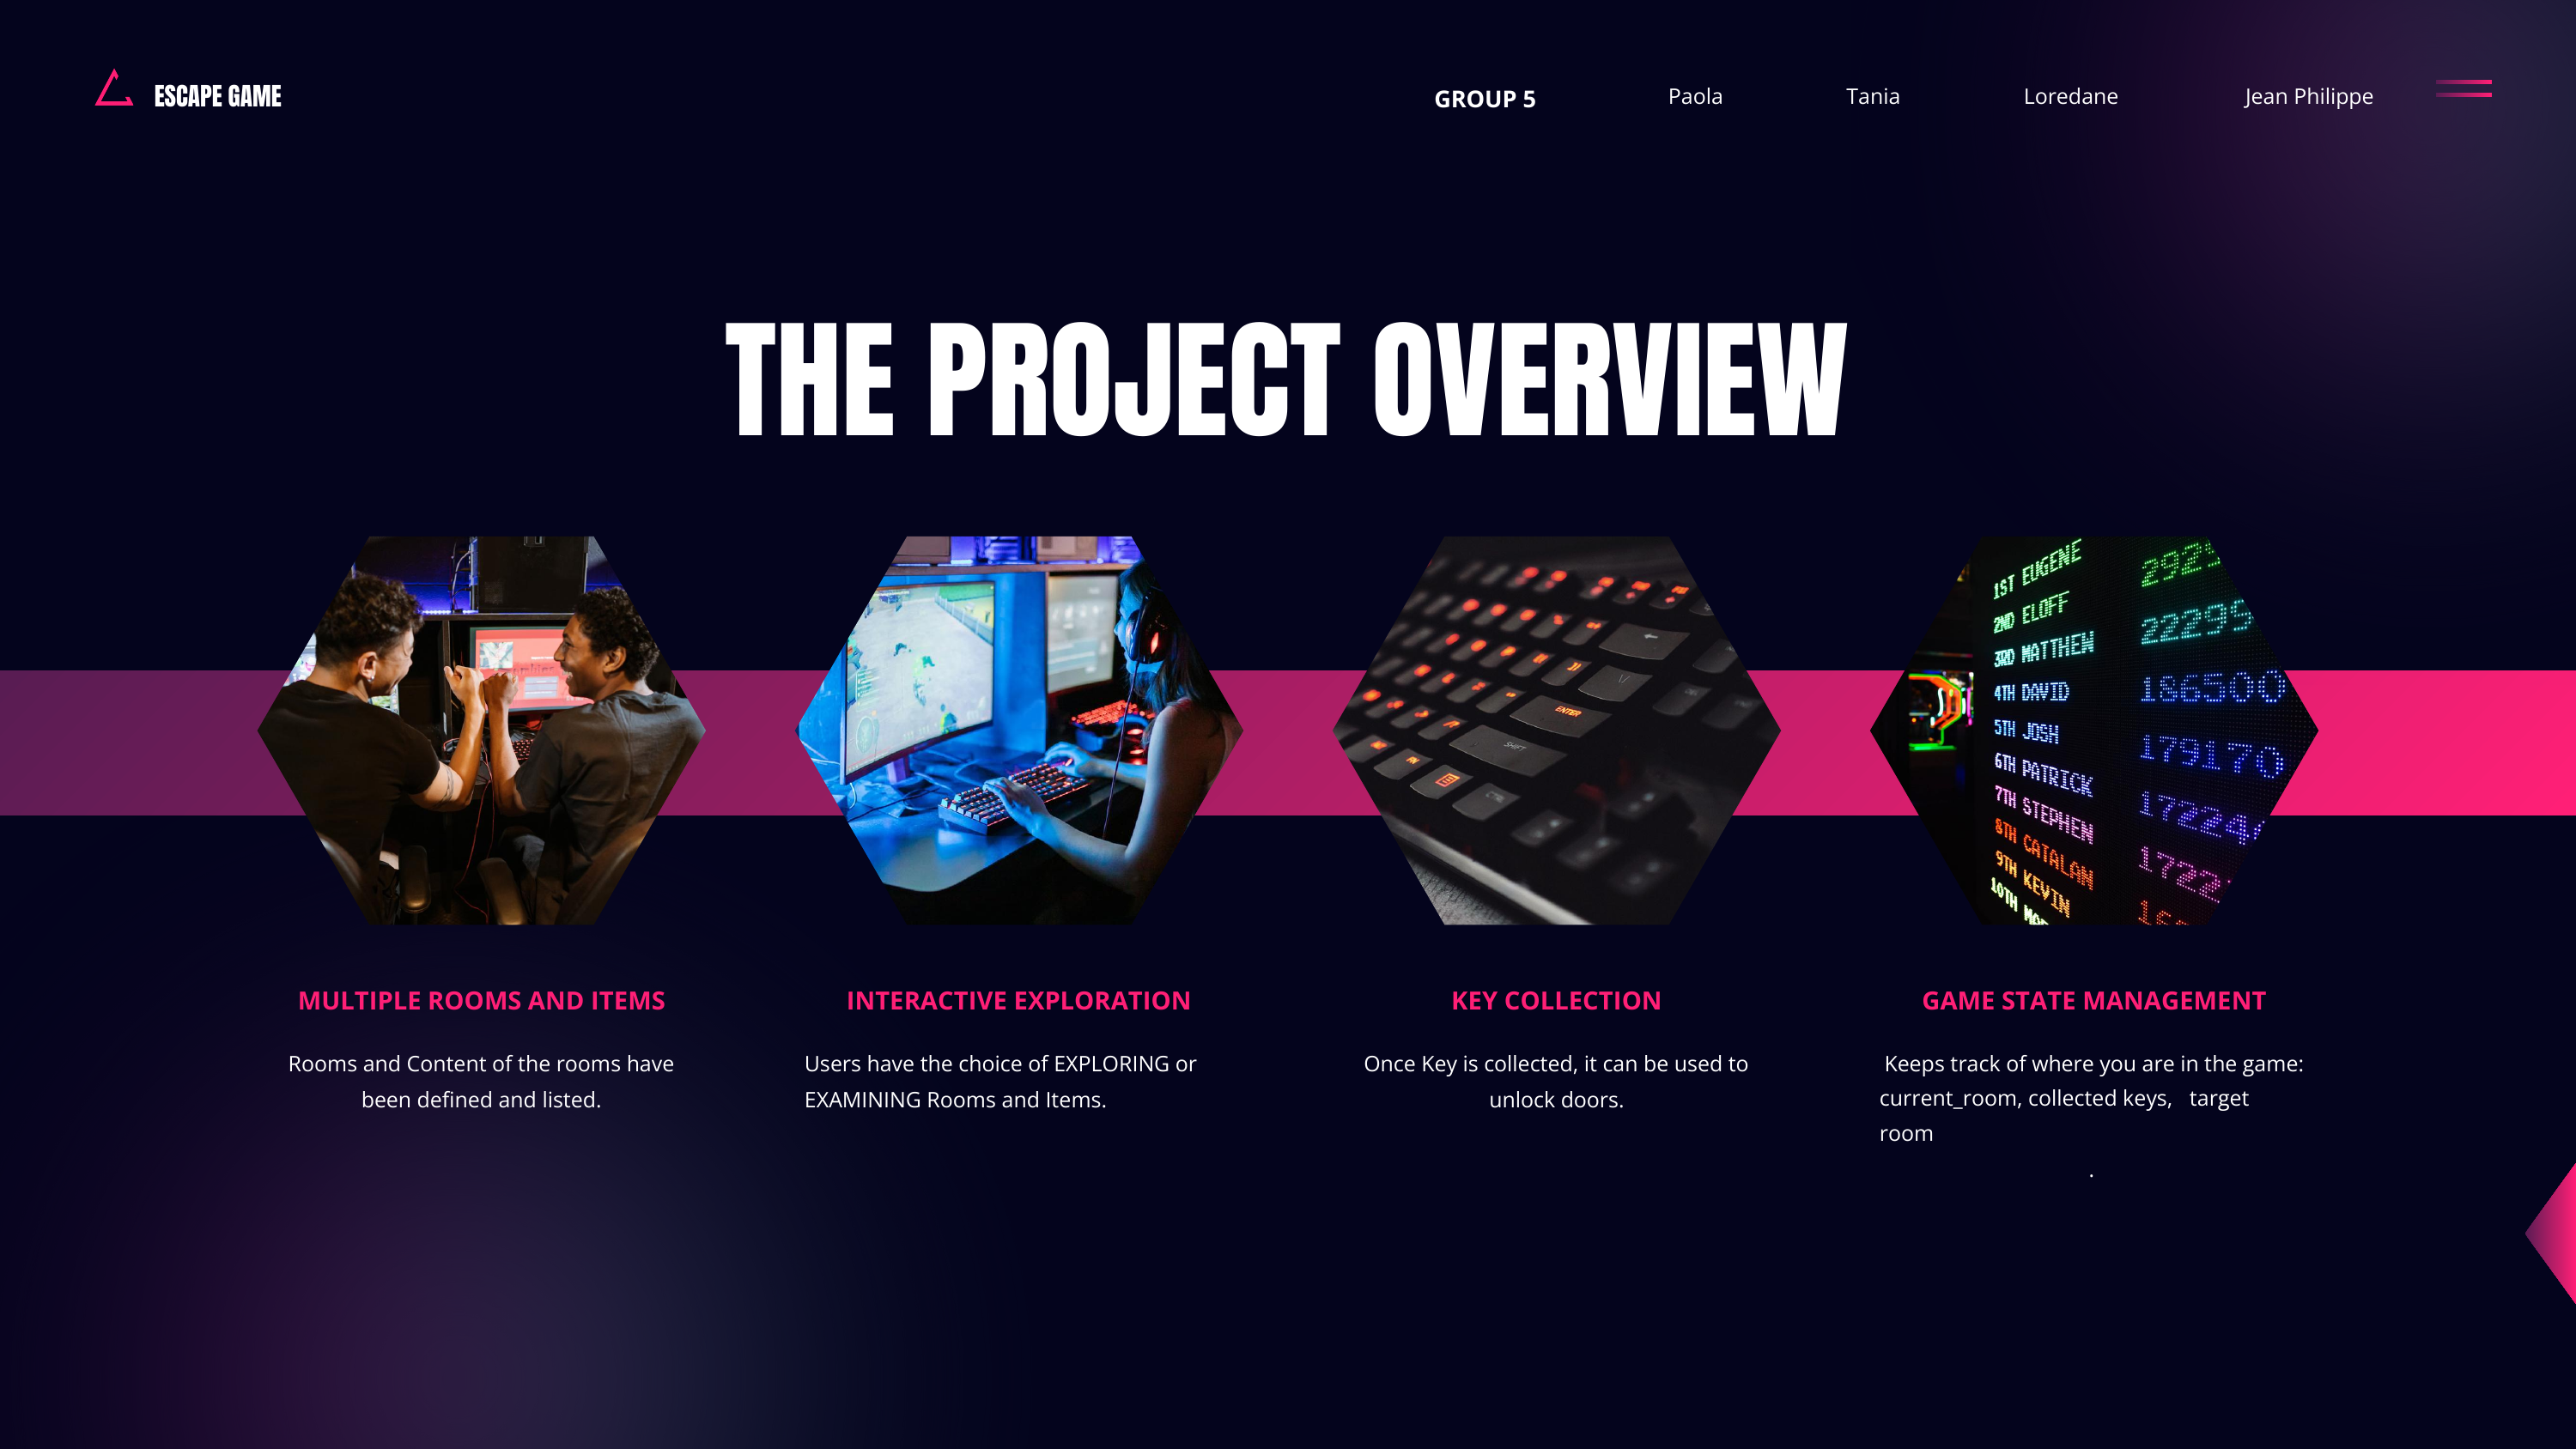

ESCAPE GAME
Paola
Tania
Loredane
Jean Philippe
GROUP 5

THE PROJECT OVERVIEW

MULTIPLE ROOMS AND ITEMS
INTERACTIVE EXPLORATION
KEY COLLECTION
GAME STATE MANAGEMENT
Rooms and Content of the rooms have been defined and listed.
Users have the choice of EXPLORING or EXAMINING Rooms and Items.
Once Key is collected, it can be used to unlock doors.
Keeps track of where you are in the game:
current_room, collected keys,   target room
.